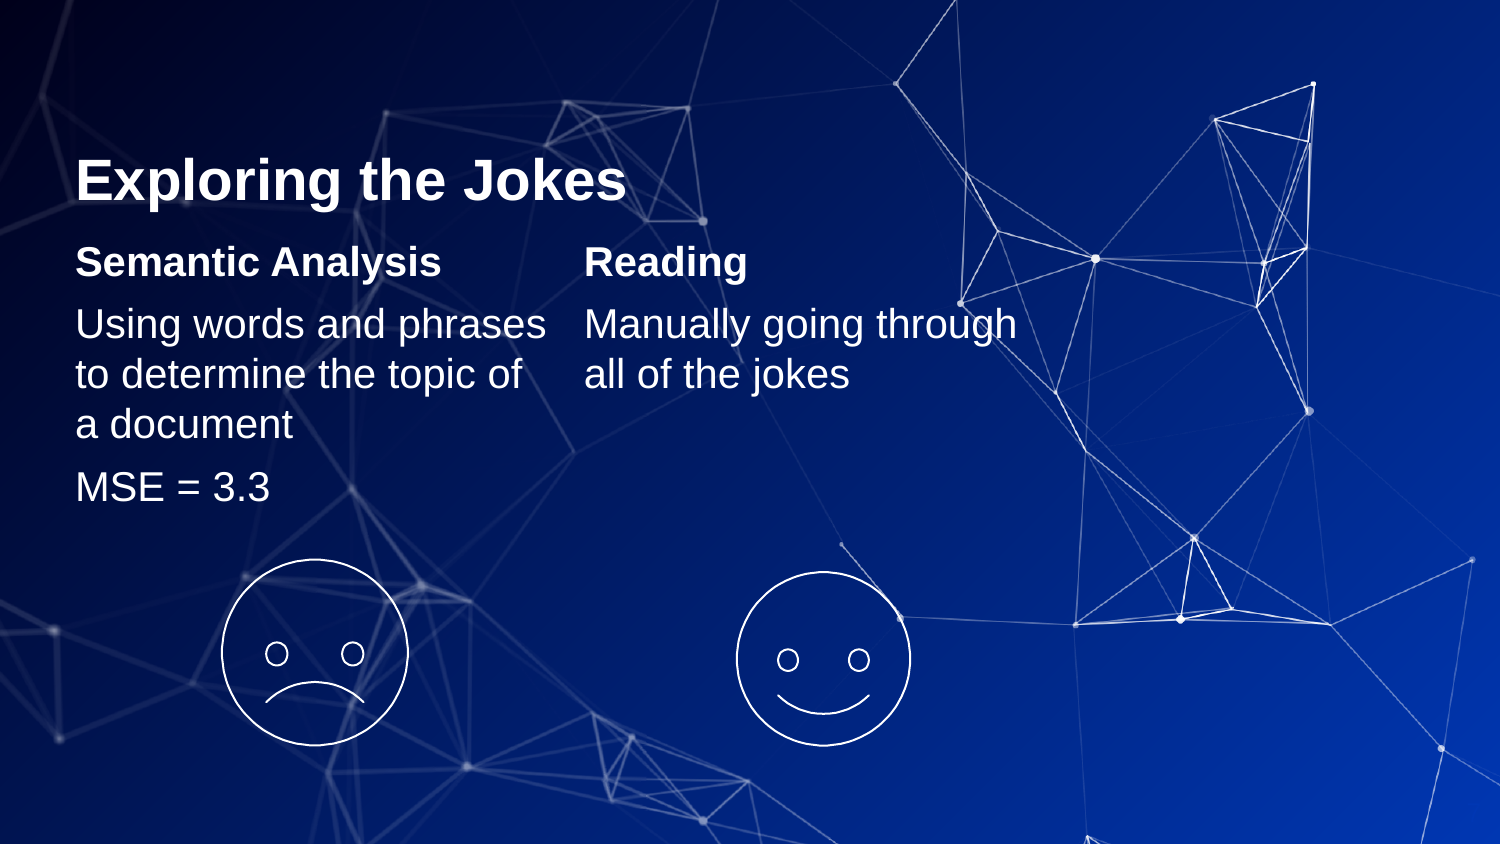

# Exploring the Jokes
Semantic Analysis
Using words and phrases to determine the topic of a document
MSE = 3.3
Reading
Manually going through all of the jokes

7